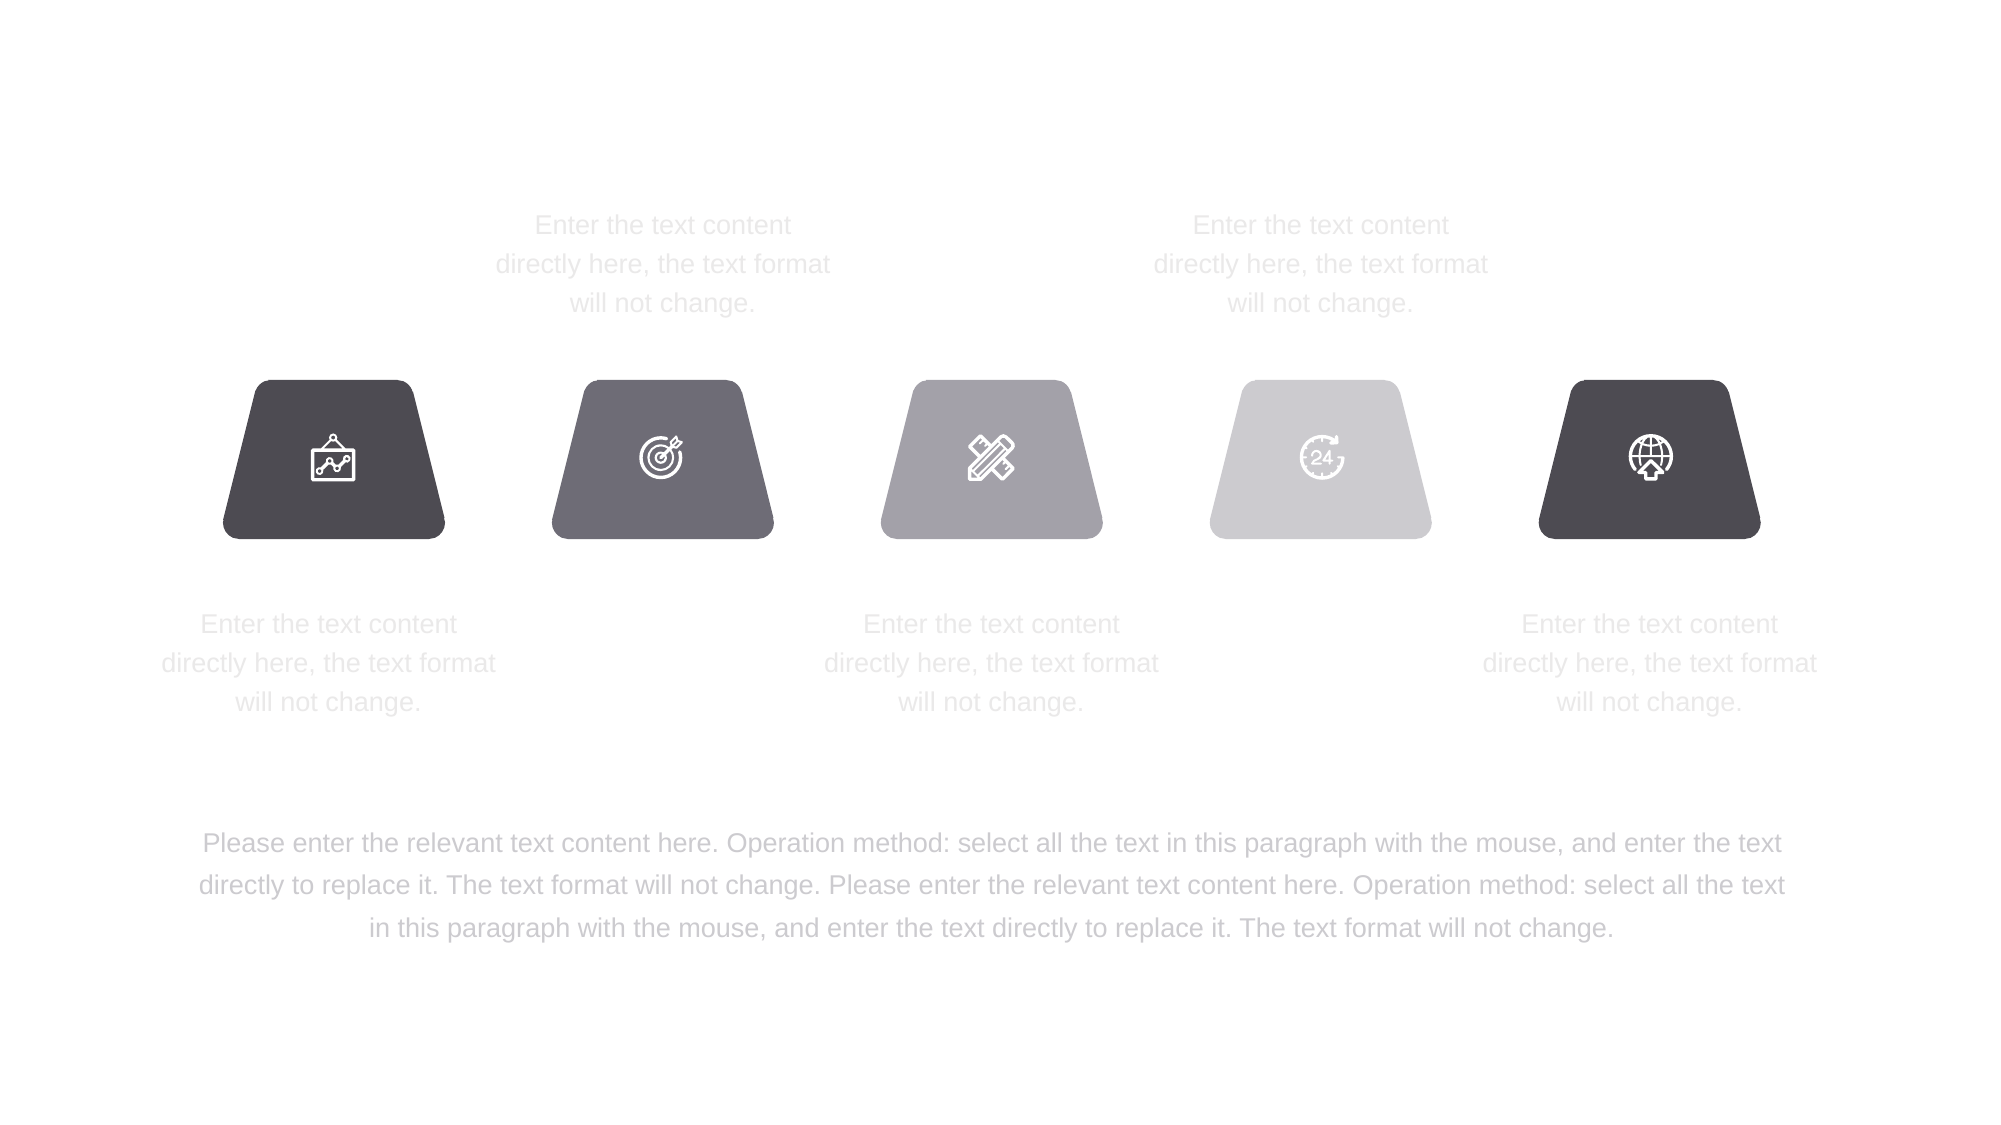

Enter the text content directly here, the text format will not change.
Enter the text content directly here, the text format will not change.

Enter the text content directly here, the text format will not change.
Enter the text content directly here, the text format will not change.
Enter the text content directly here, the text format will not change.
Please enter the relevant text content here. Operation method: select all the text in this paragraph with the mouse, and enter the text directly to replace it. The text format will not change. Please enter the relevant text content here. Operation method: select all the text in this paragraph with the mouse, and enter the text directly to replace it. The text format will not change.